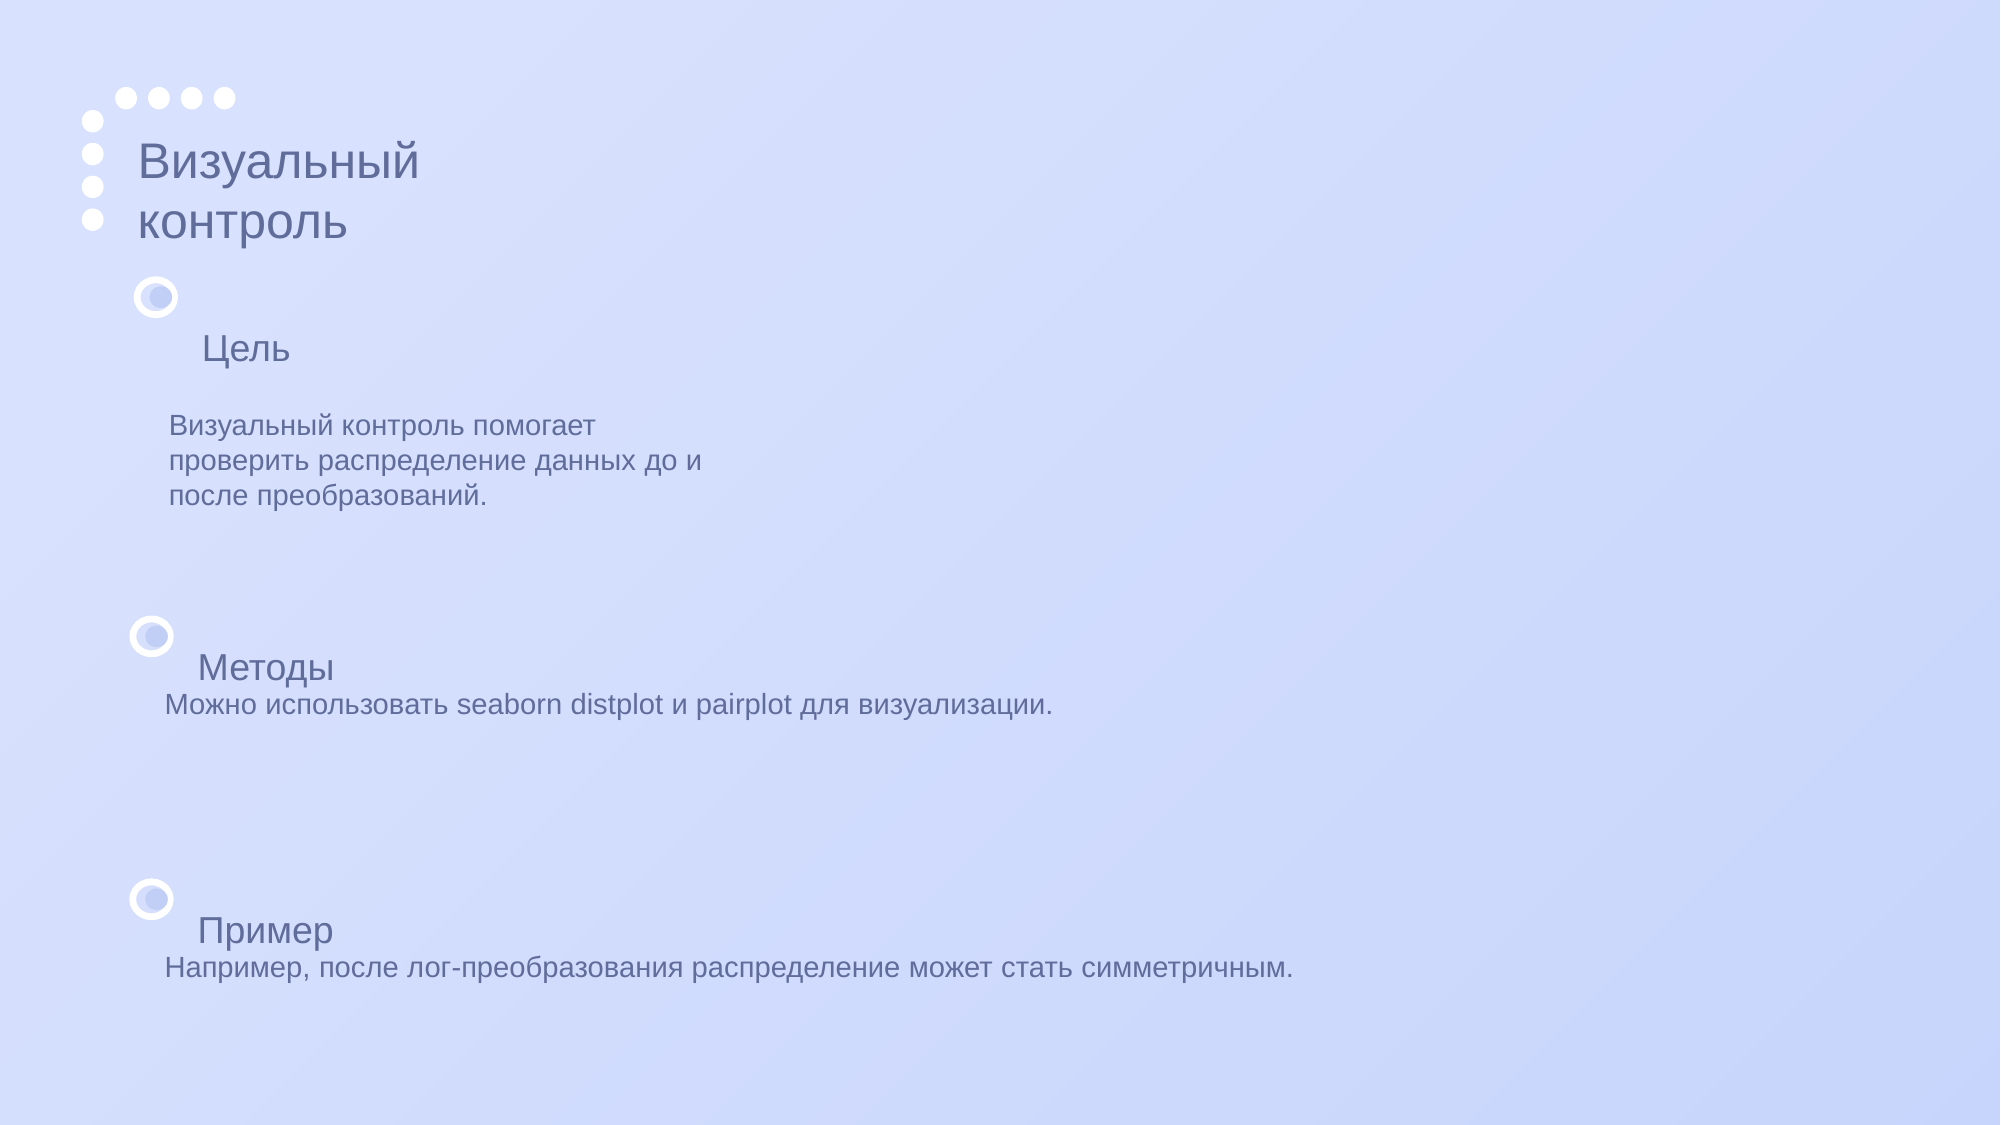

Визуальный контроль

Цель

Визуальный контроль помогает проверить распределение данных до и после преобразований.
Методы

Можно использовать seaborn distplot и pairplot для визуализации.
Пример

Например, после лог-преобразования распределение может стать симметричным.